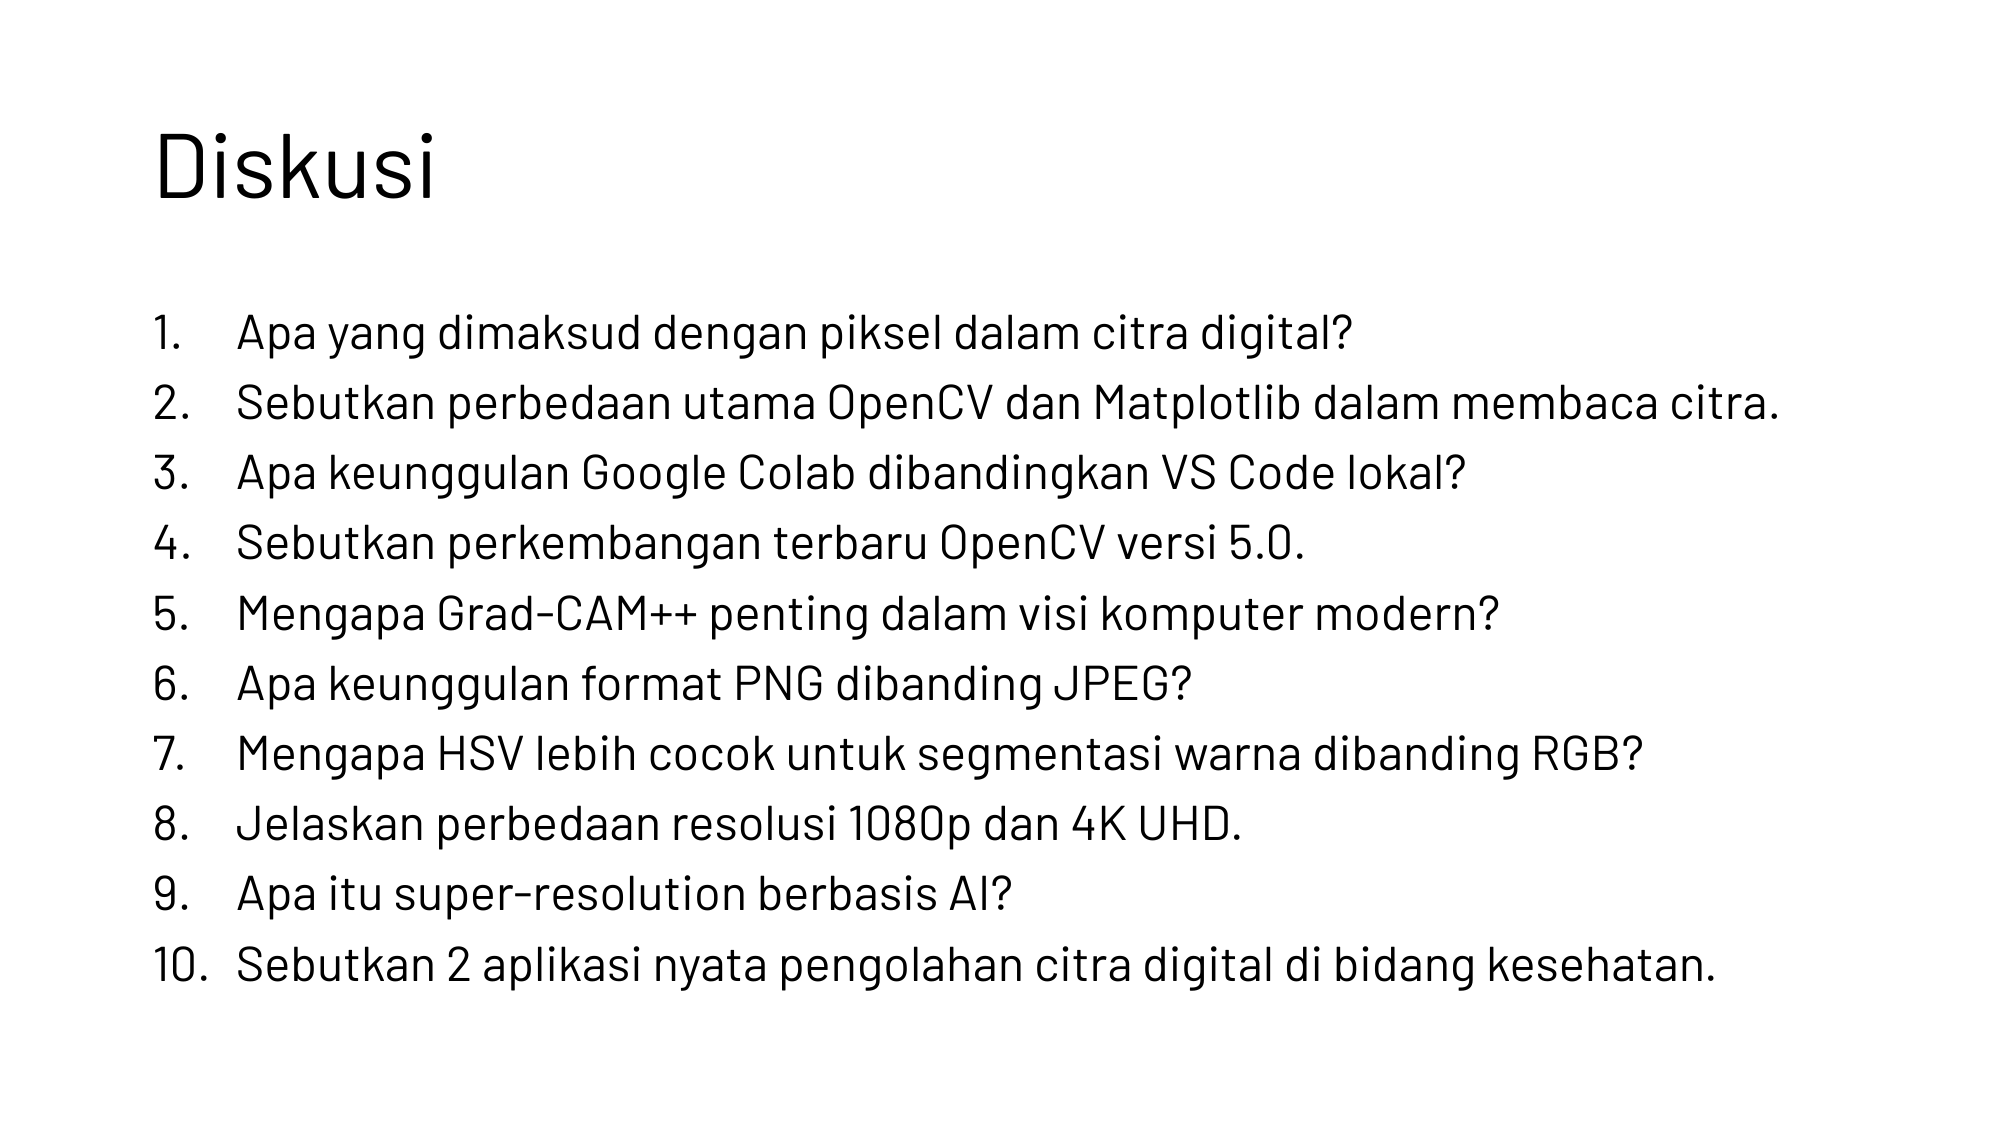

# Diskusi
Apa yang dimaksud dengan piksel dalam citra digital?
Sebutkan perbedaan utama OpenCV dan Matplotlib dalam membaca citra.
Apa keunggulan Google Colab dibandingkan VS Code lokal?
Sebutkan perkembangan terbaru OpenCV versi 5.0.
Mengapa Grad-CAM++ penting dalam visi komputer modern?
Apa keunggulan format PNG dibanding JPEG?
Mengapa HSV lebih cocok untuk segmentasi warna dibanding RGB?
Jelaskan perbedaan resolusi 1080p dan 4K UHD.
Apa itu super-resolution berbasis AI?
Sebutkan 2 aplikasi nyata pengolahan citra digital di bidang kesehatan.